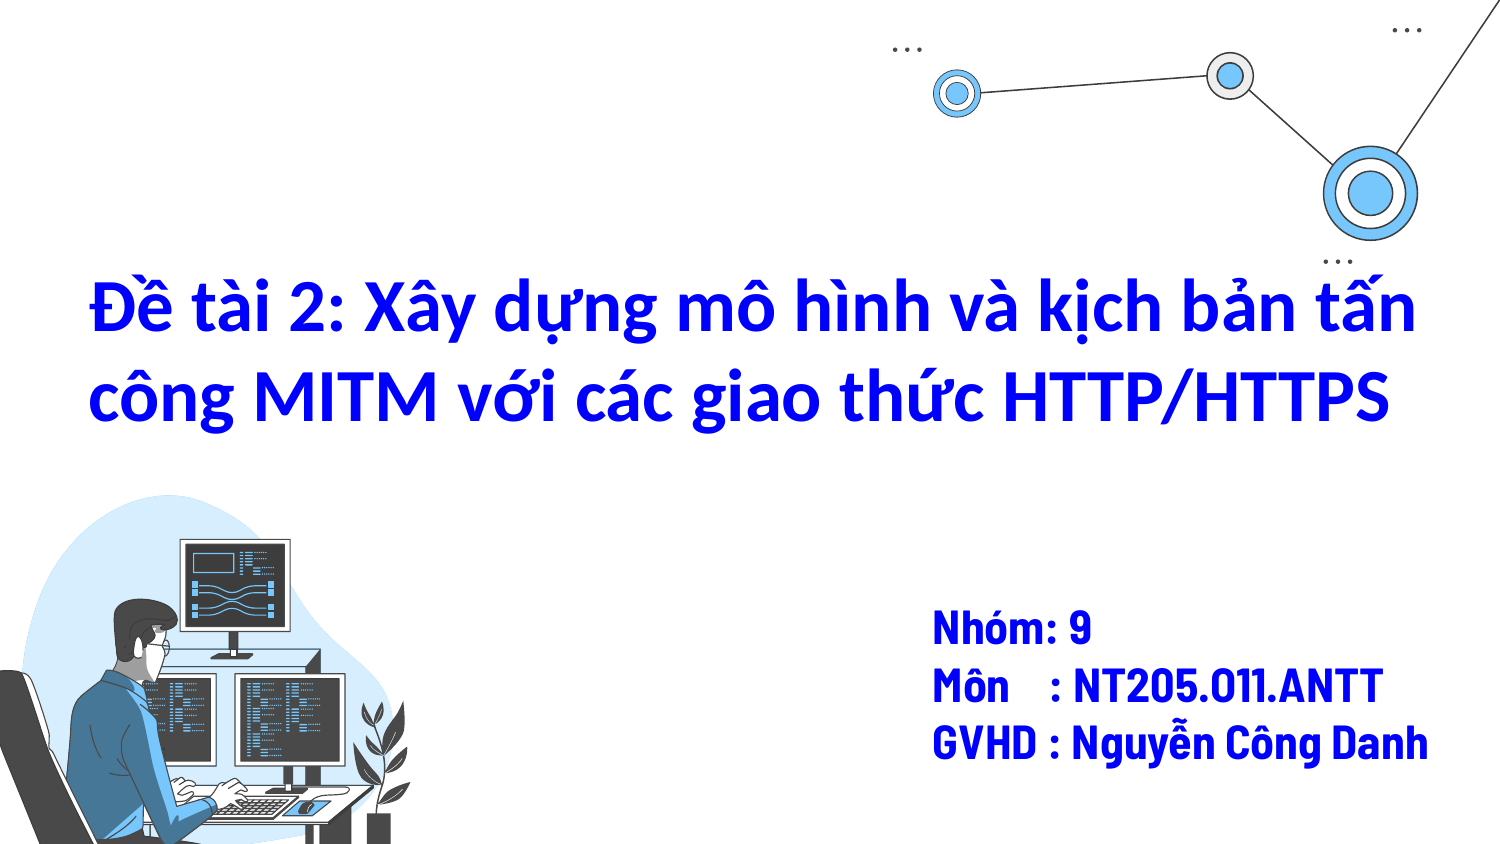

# Đề tài 2: Xây dựng mô hình và kịch bản tấn công MITM với các giao thức HTTP/HTTPS

Nhóm: 9
Môn    : NT205.O11.ANTT
GVHD : Nguyễn Công Danh